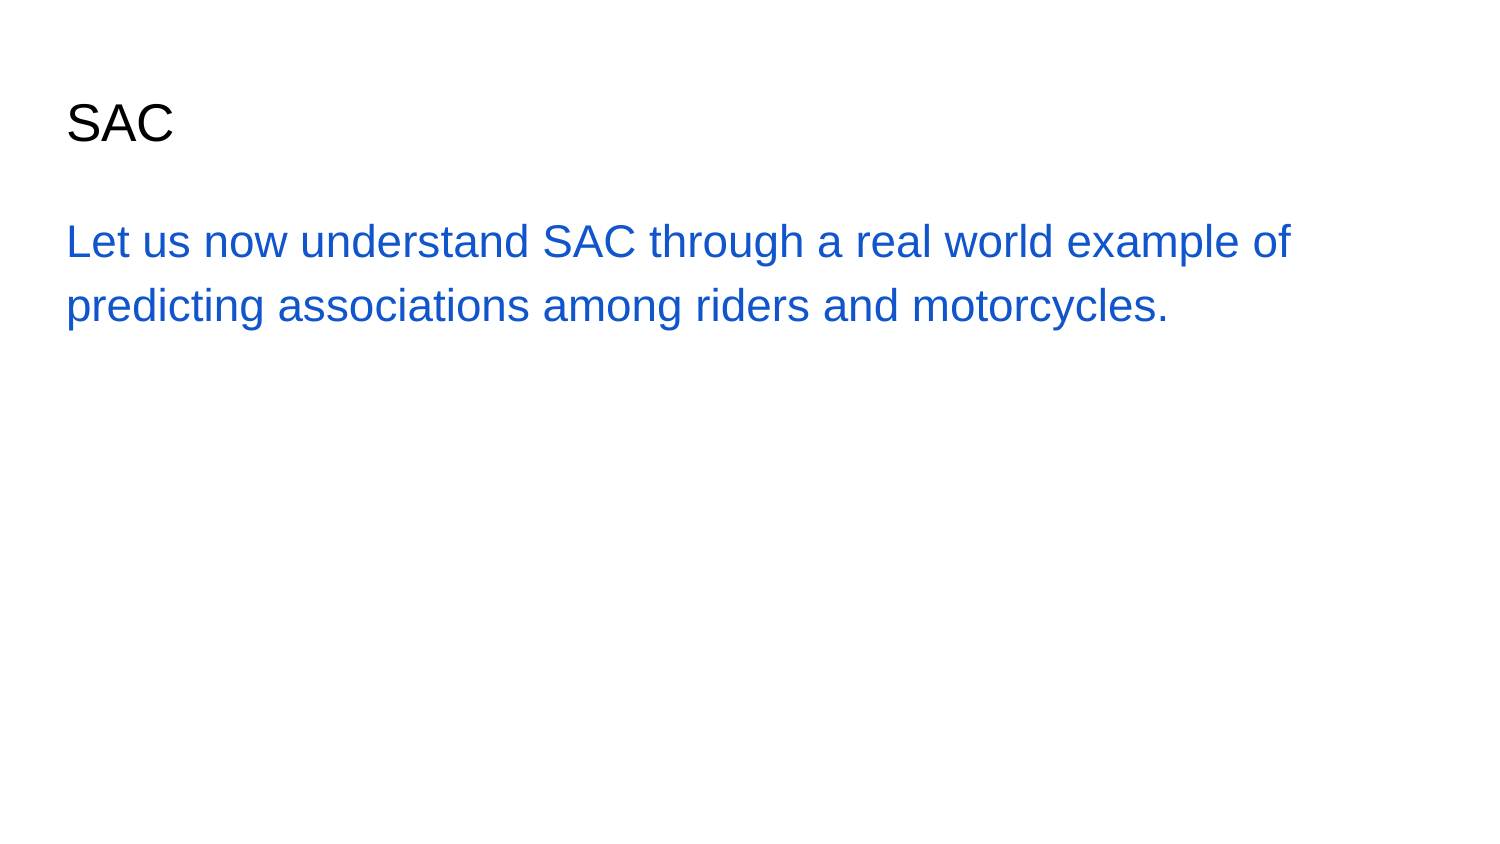

# SAC
Let us now understand SAC through a real world example of predicting associations among riders and motorcycles.